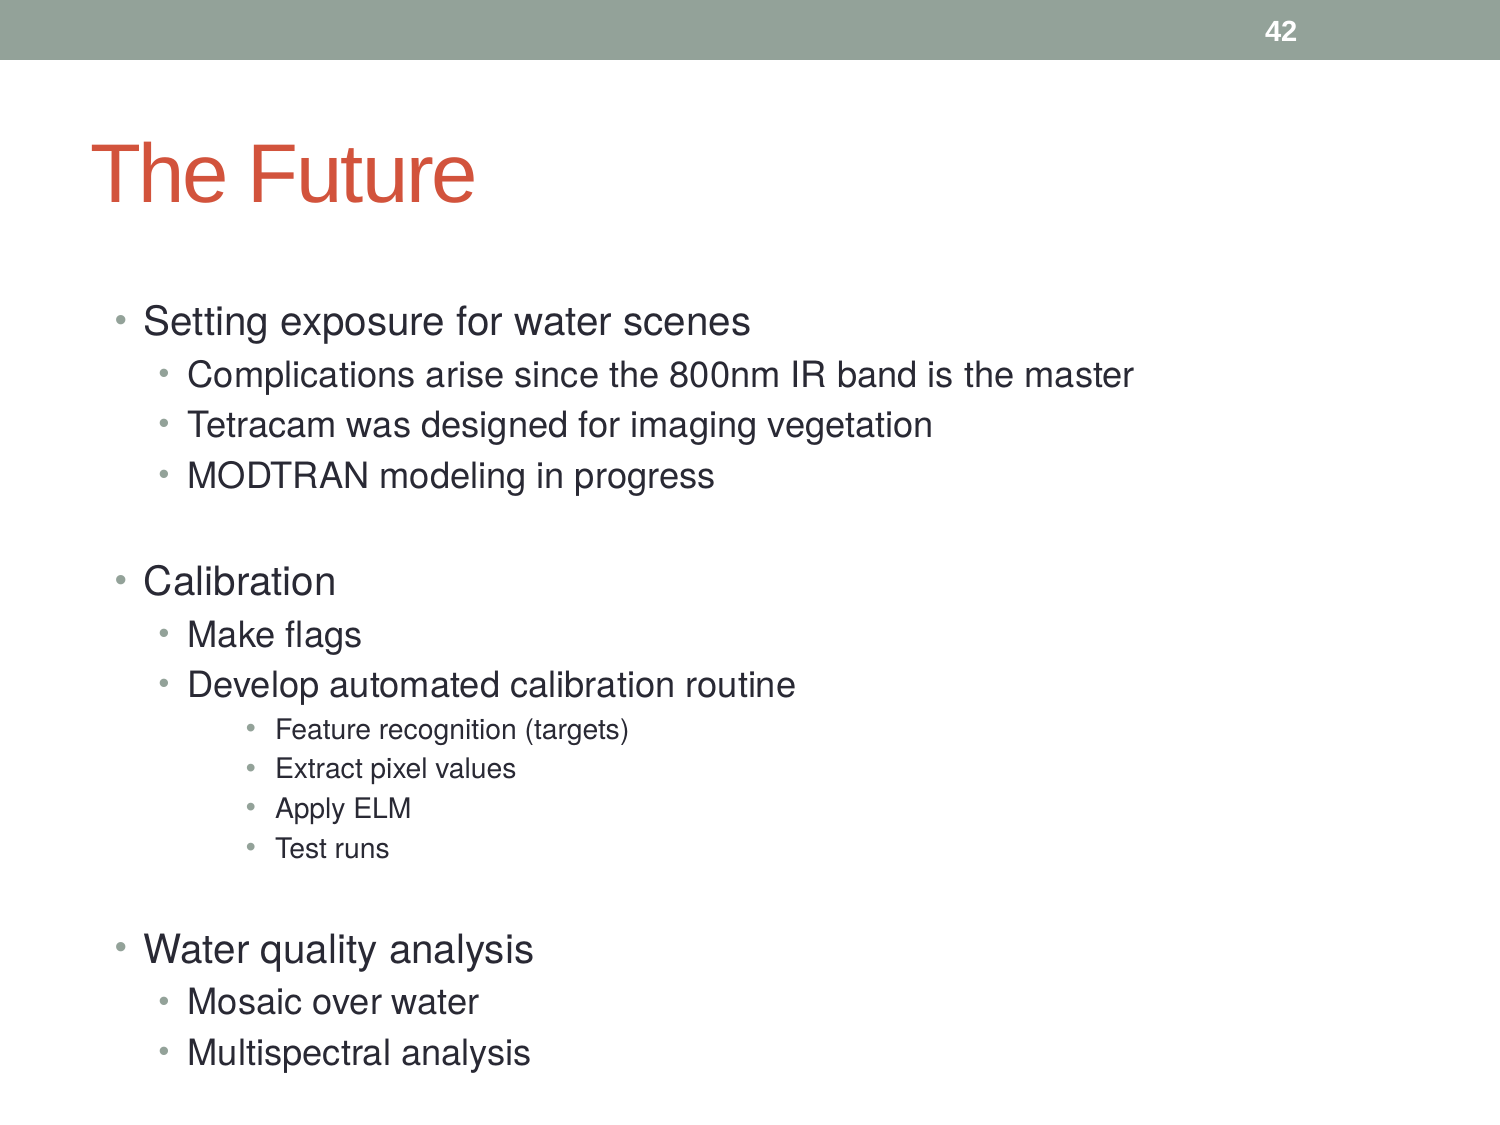

42
# The Future

Setting exposure for water scenes
Complications arise since the 800nm IR band is the master
Tetracam was designed for imaging vegetation
MODTRAN modeling in progress

Calibration
Make flags
Develop automated calibration routine
Feature recognition (targets)
Extract pixel values
Apply ELM
Test runs

Water quality analysis
Mosaic over water
Multispectral analysis